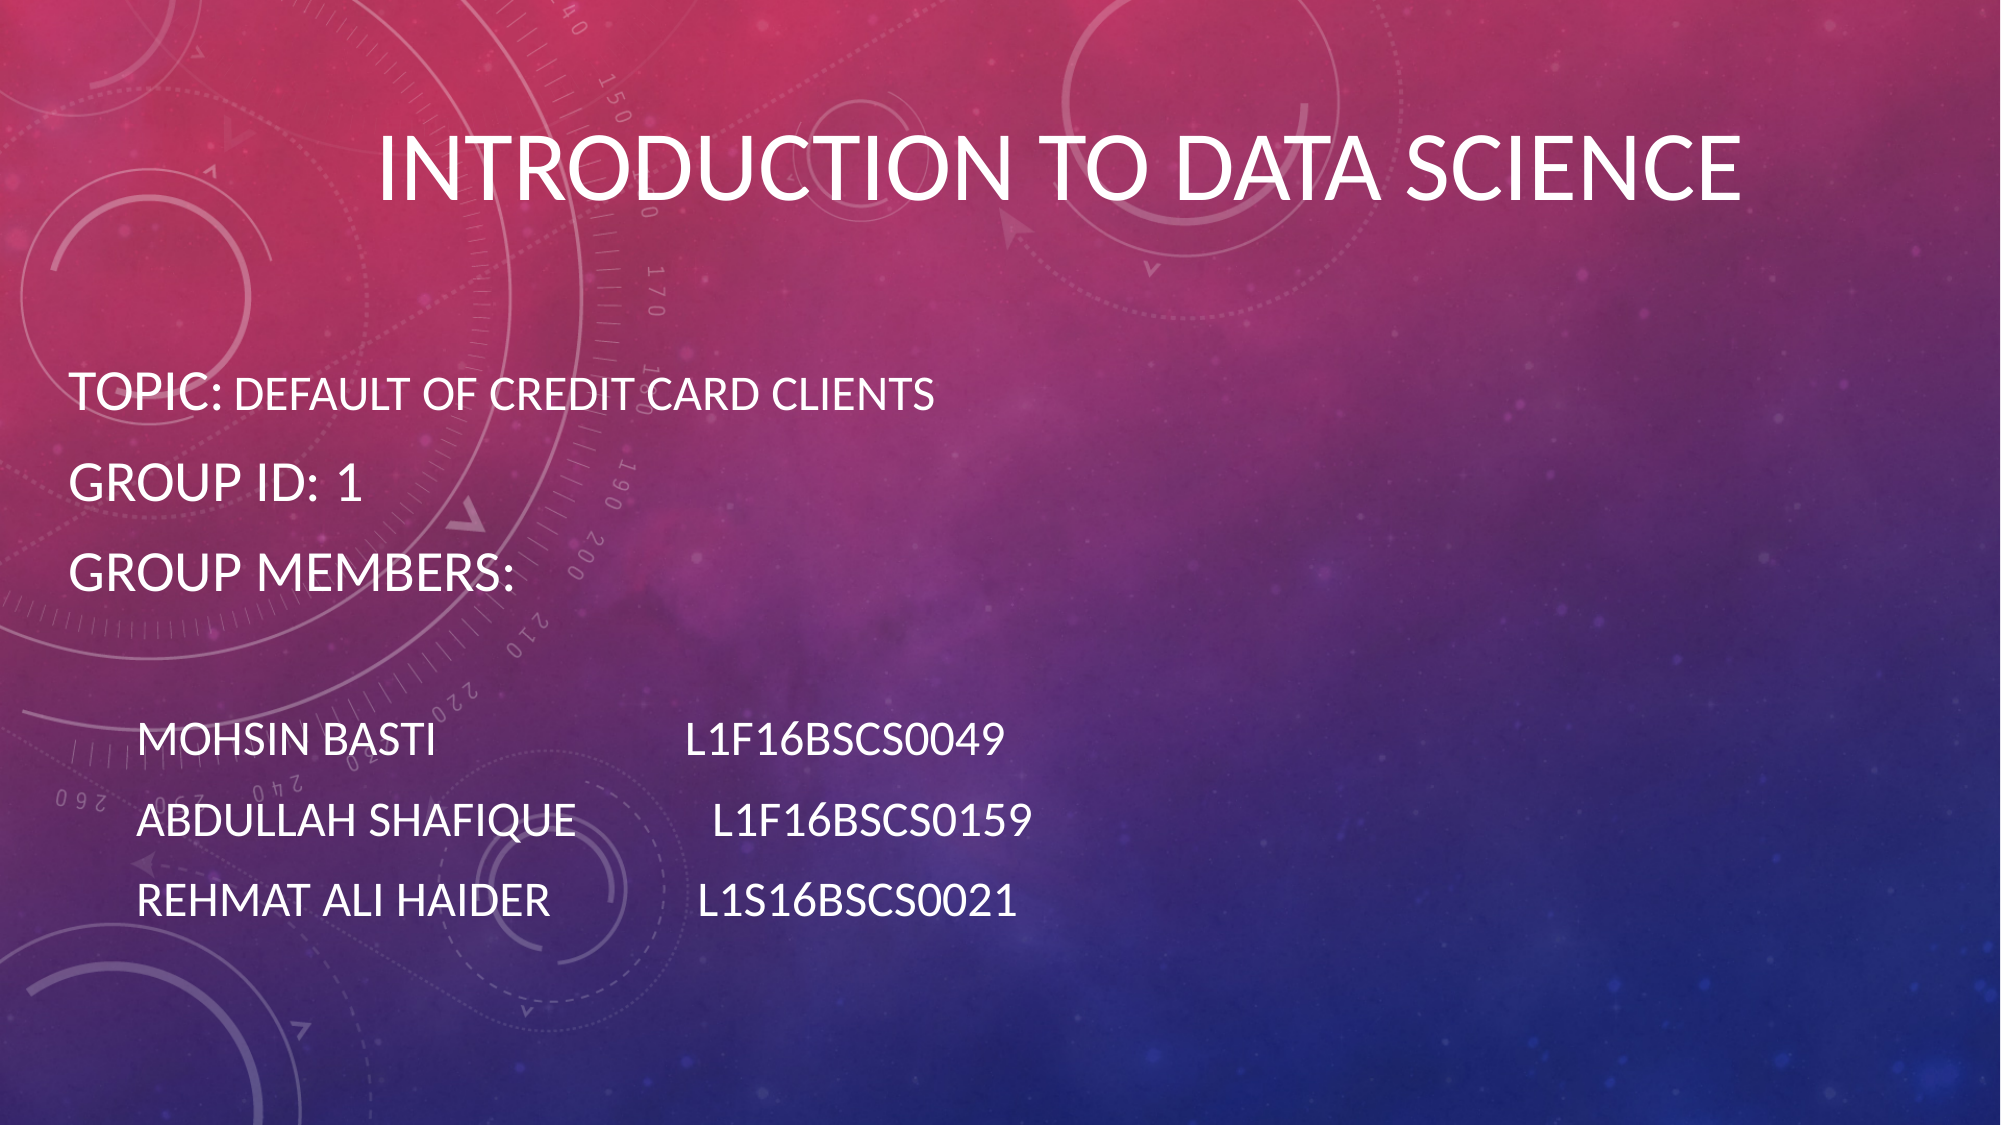

# Introduction To Data Science

Topic: Default Of Credit Card Clients
Group Id: 1
Group Members:

      Mohsin Basti                      L1f16bscs0049
      Abdullah Shafique            L1f16bscs0159
      Rehmat Ali Haider             L1s16bscs0021